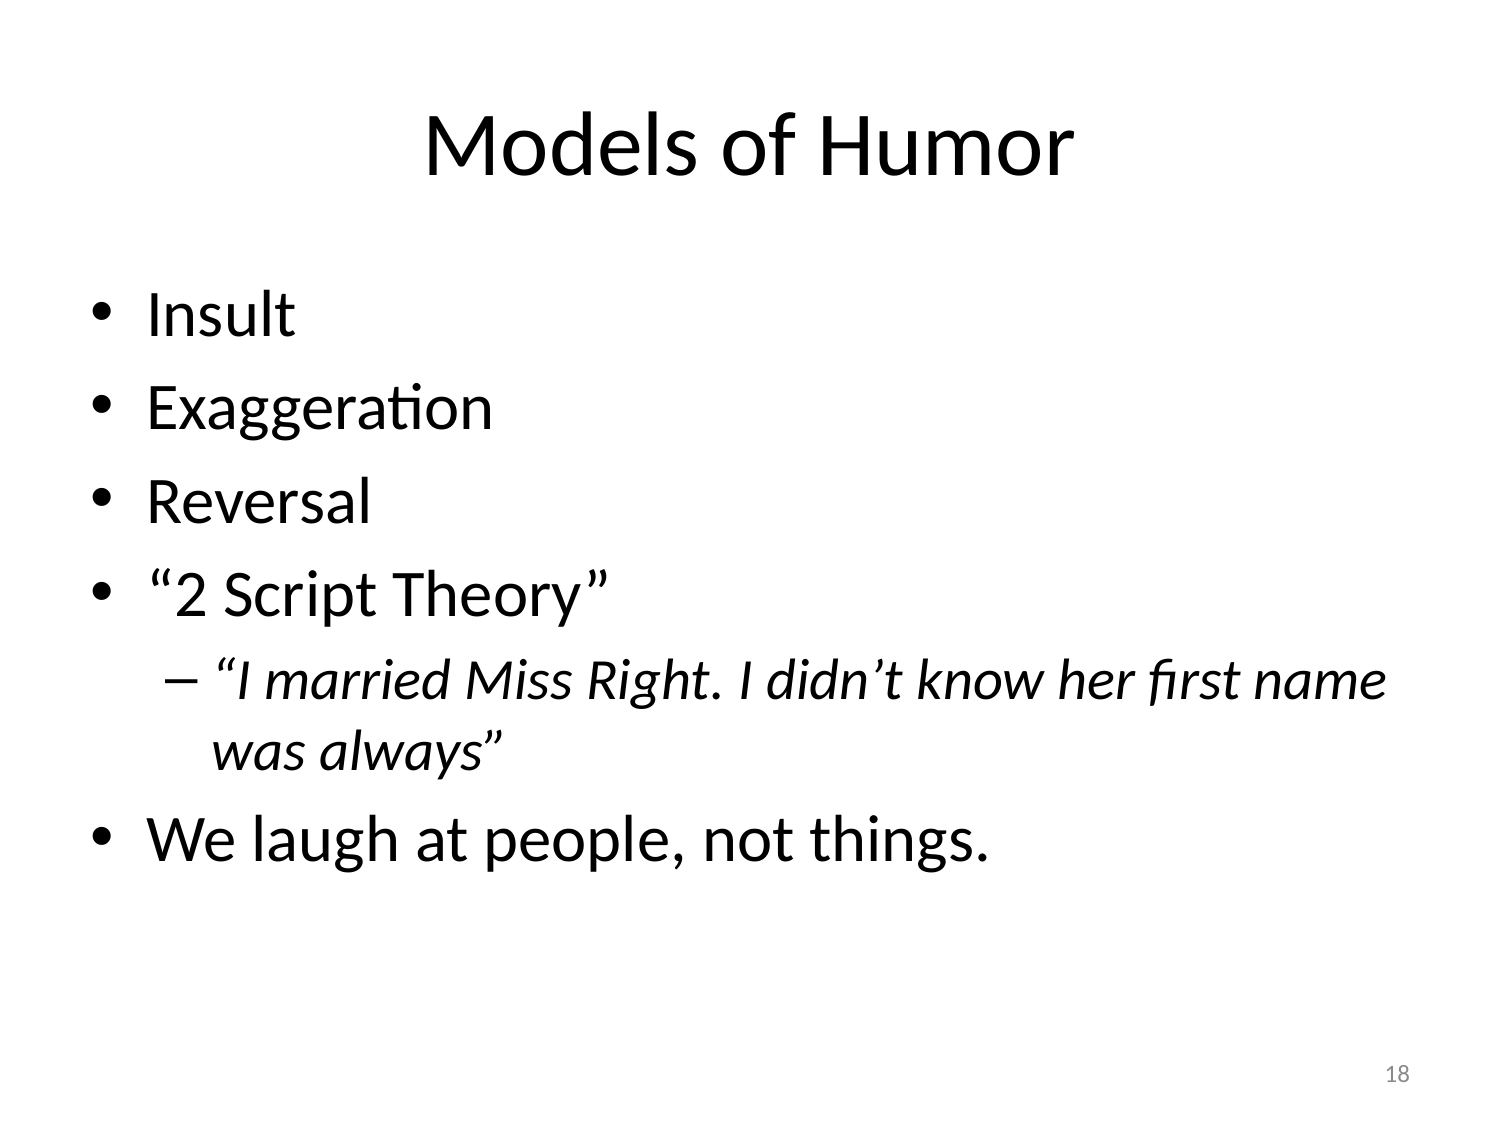

# Models of Humor
Insult
Exaggeration
Reversal
“2 Script Theory”
“I married Miss Right. I didn’t know her first name was always”
We laugh at people, not things.
18